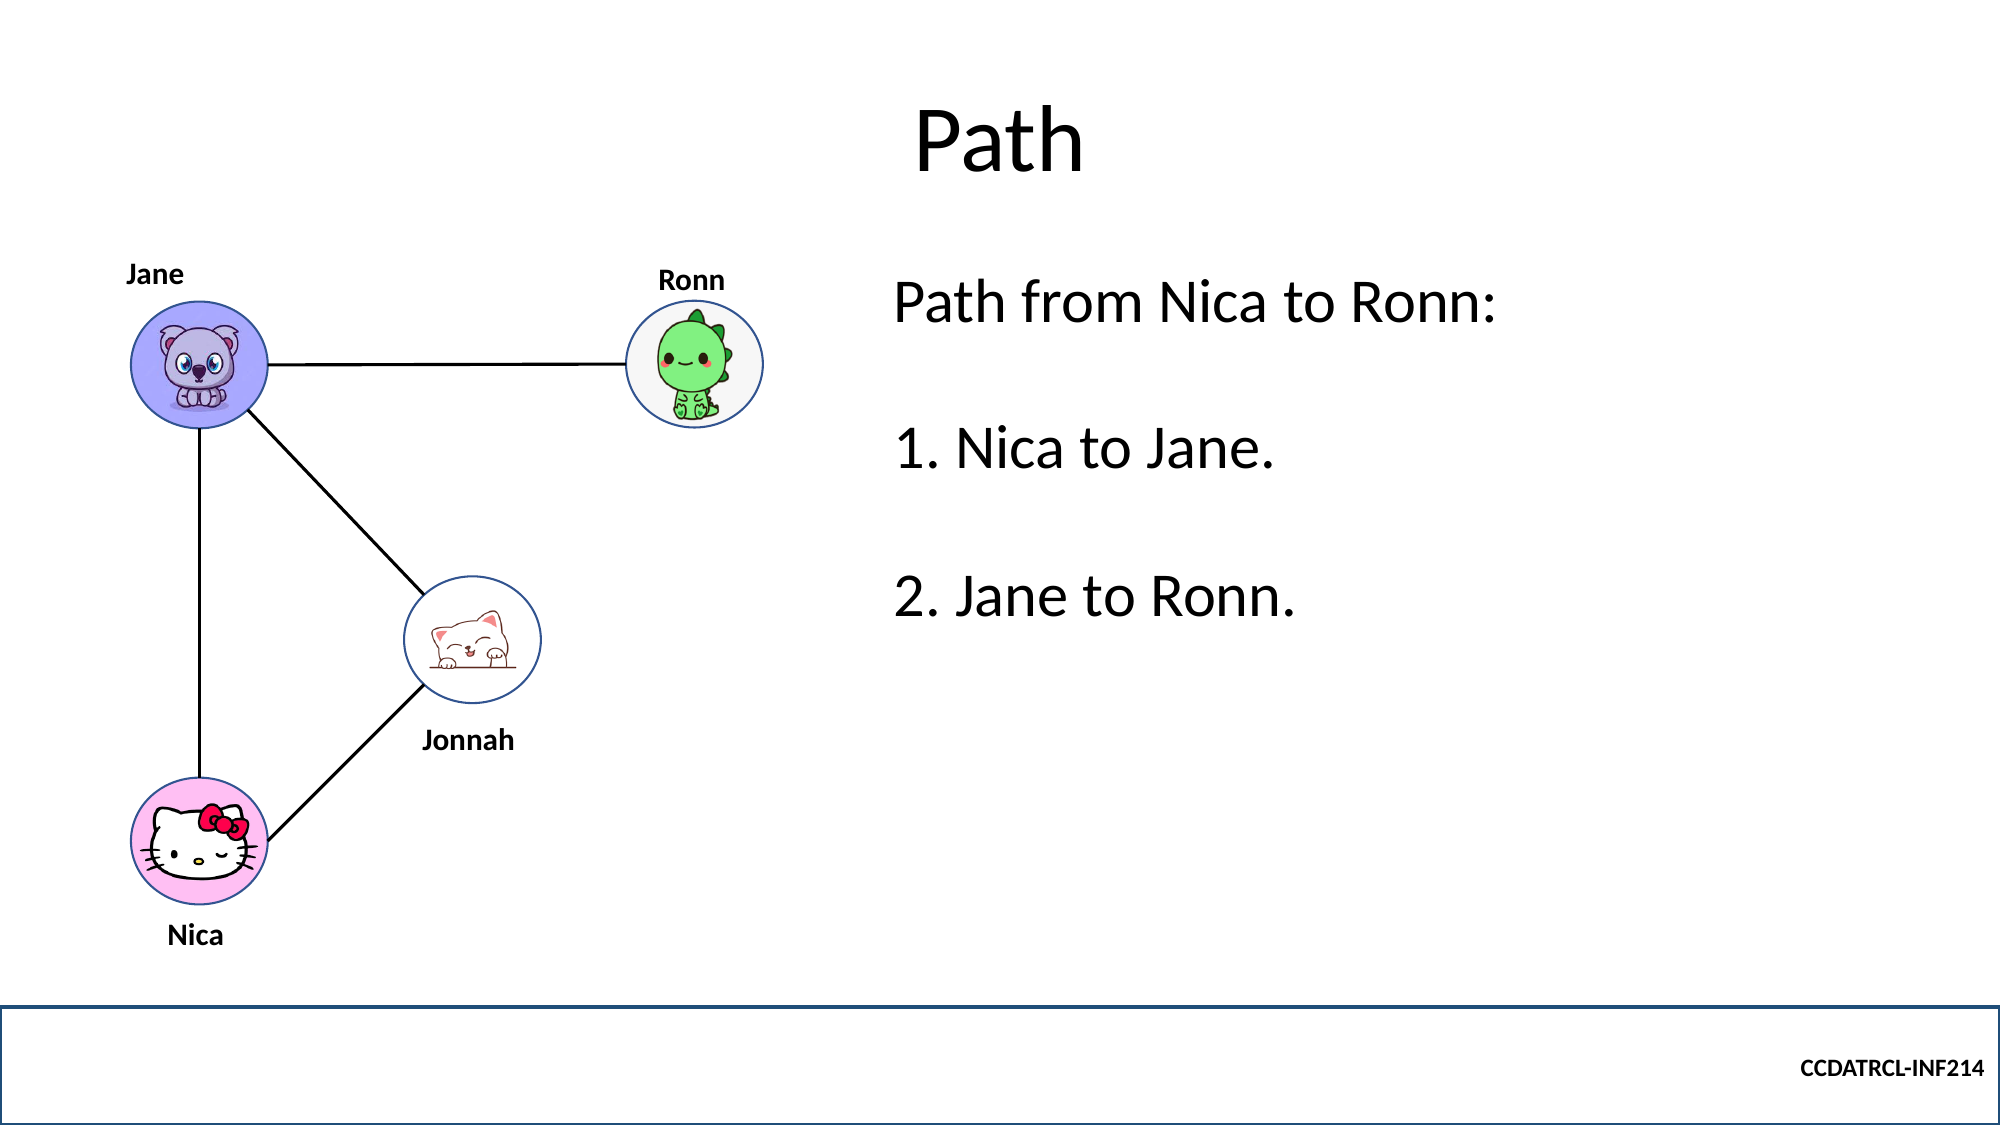

# Path
Jane
Ronn
Path from Nica to Ronn:

1. Nica to Jane.

2. Jane to Ronn.

Jonnah

Nica
CCDATRCL-INF214